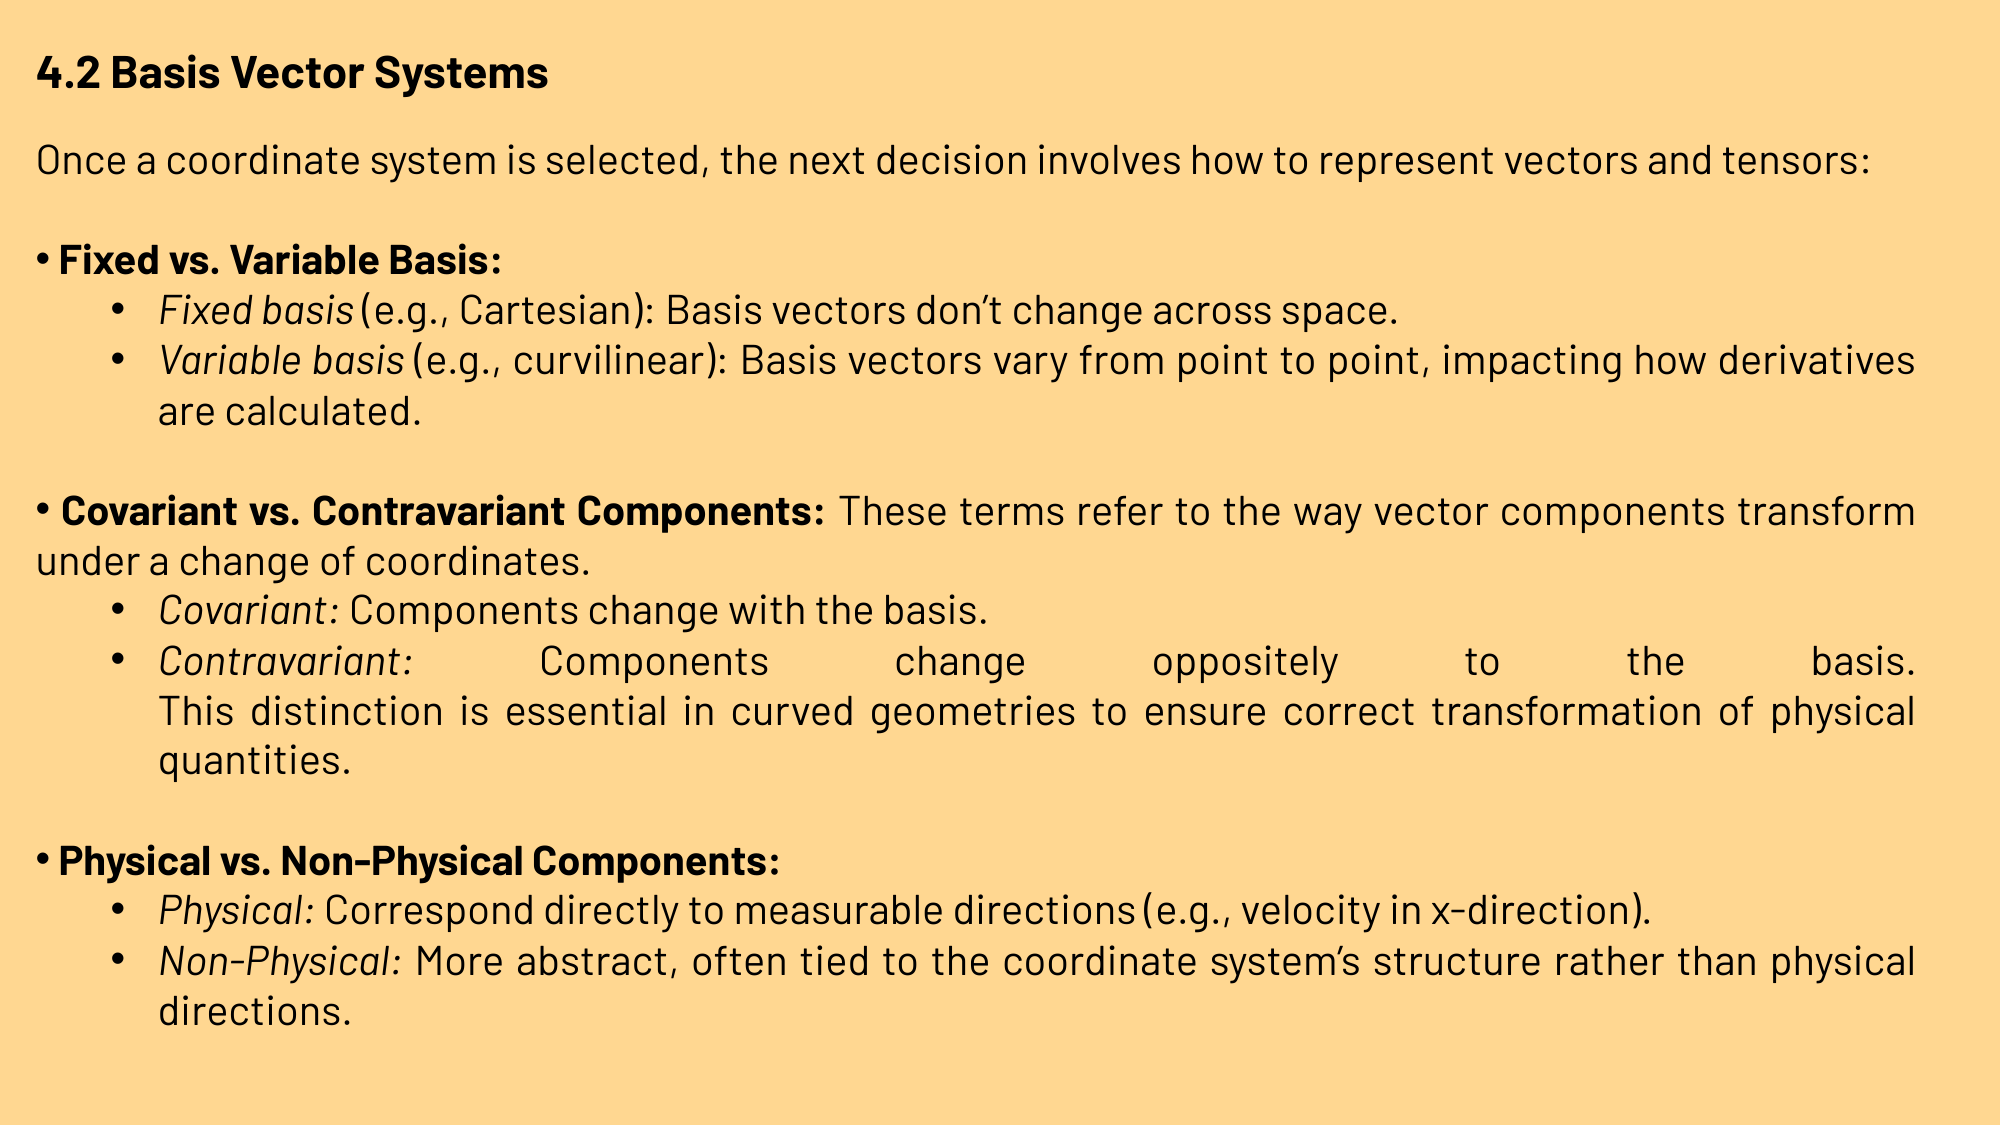

4.2 Basis Vector Systems
Once a coordinate system is selected, the next decision involves how to represent vectors and tensors:

 Fixed vs. Variable Basis:
Fixed basis (e.g., Cartesian): Basis vectors don’t change across space.
Variable basis (e.g., curvilinear): Basis vectors vary from point to point, impacting how derivatives are calculated.

 Covariant vs. Contravariant Components: These terms refer to the way vector components transform under a change of coordinates.
Covariant: Components change with the basis.
Contravariant: Components change oppositely to the basis.
This distinction is essential in curved geometries to ensure correct transformation of physical quantities.

 Physical vs. Non-Physical Components:
Physical: Correspond directly to measurable directions (e.g., velocity in x-direction).
Non-Physical: More abstract, often tied to the coordinate system’s structure rather than physical directions.